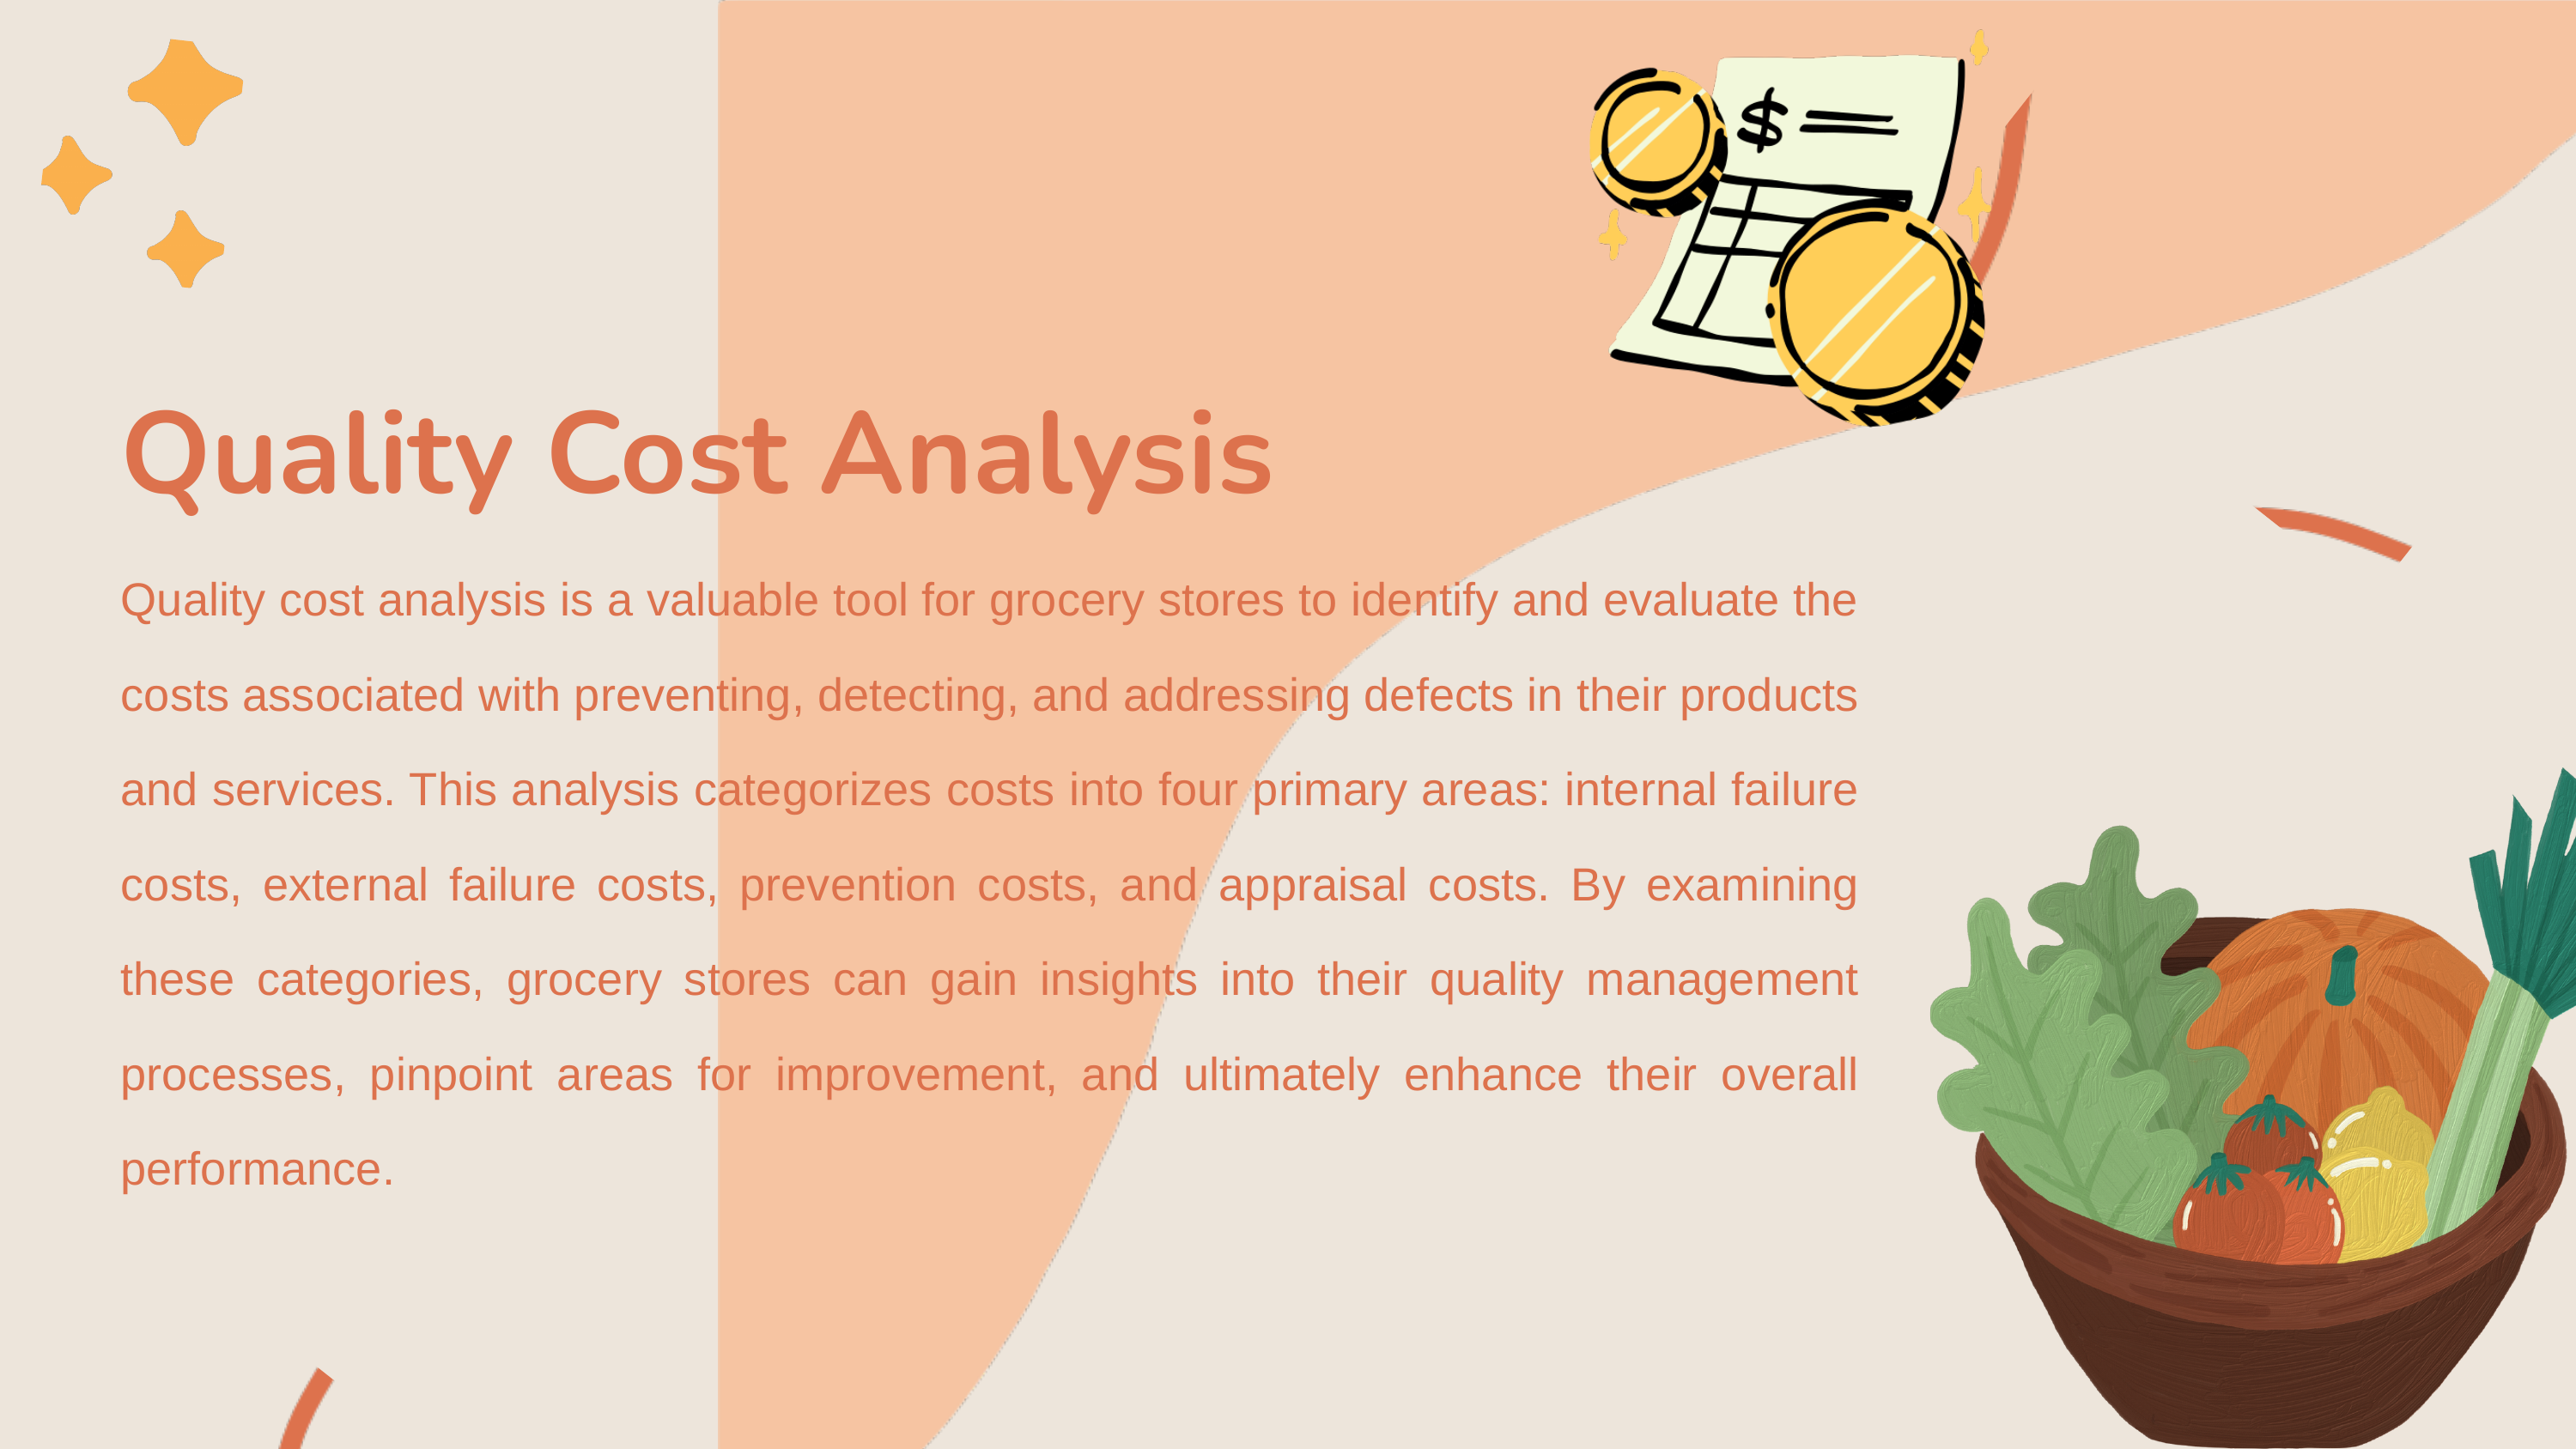

Quality Cost Analysis
Quality cost analysis is a valuable tool for grocery stores to identify and evaluate the costs associated with preventing, detecting, and addressing defects in their products and services. This analysis categorizes costs into four primary areas: internal failure costs, external failure costs, prevention costs, and appraisal costs. By examining these categories, grocery stores can gain insights into their quality management processes, pinpoint areas for improvement, and ultimately enhance their overall performance.